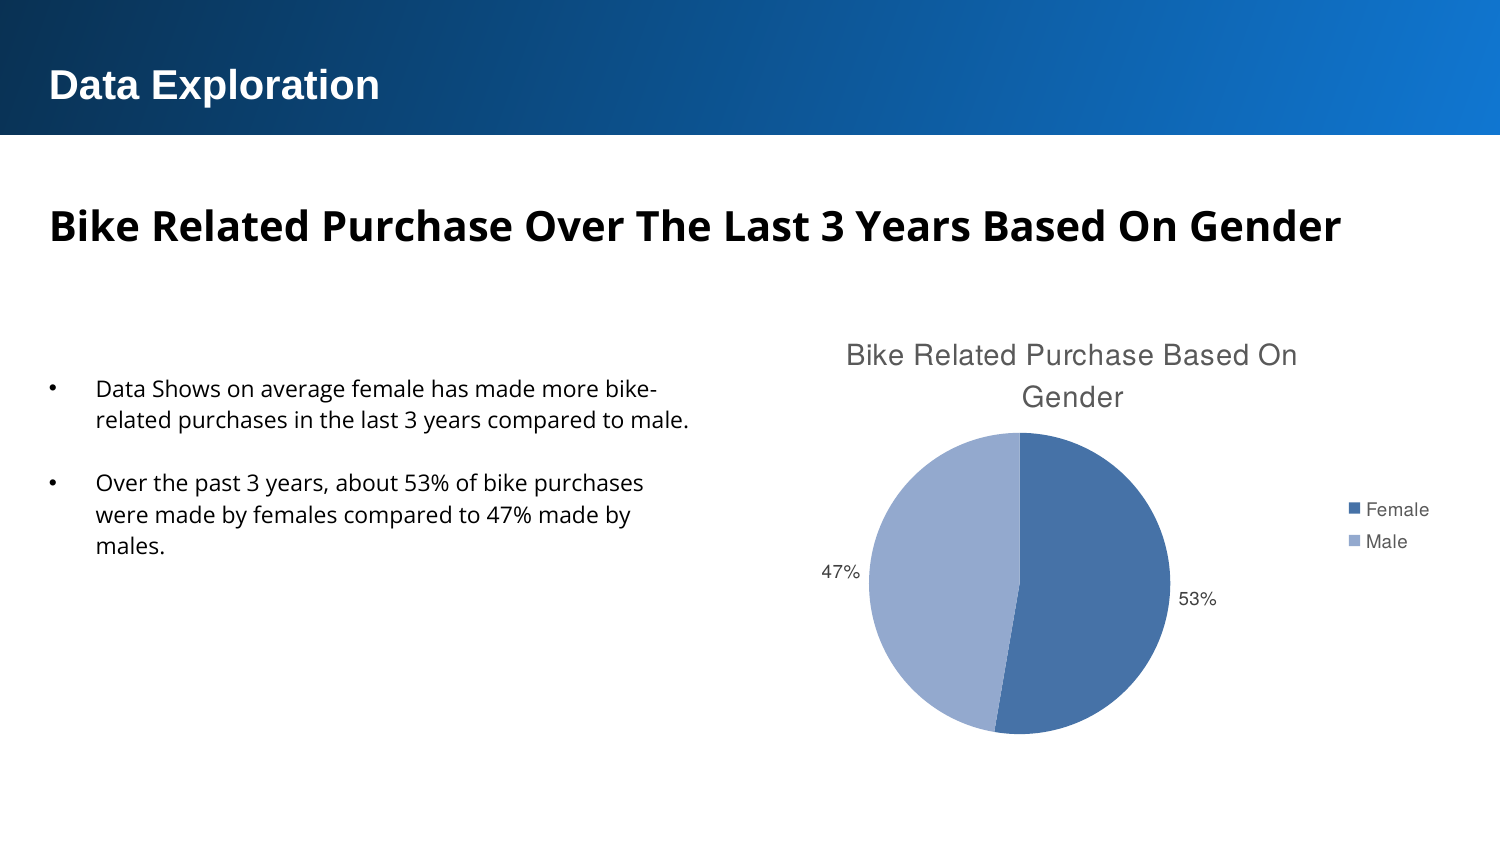

Data Exploration
Bike Related Purchase Over The Last 3 Years Based On Gender

### Chart: Bike Related Purchase Based On
Gender

| Category | Total |
|---|---|
| Female | 10247.0 |
| Male | 9198.0 |
Data Shows on average female has made more bike-related purchases in the last 3 years compared to male.

Over the past 3 years, about 53% of bike purchases were made by females compared to 47% made by males.